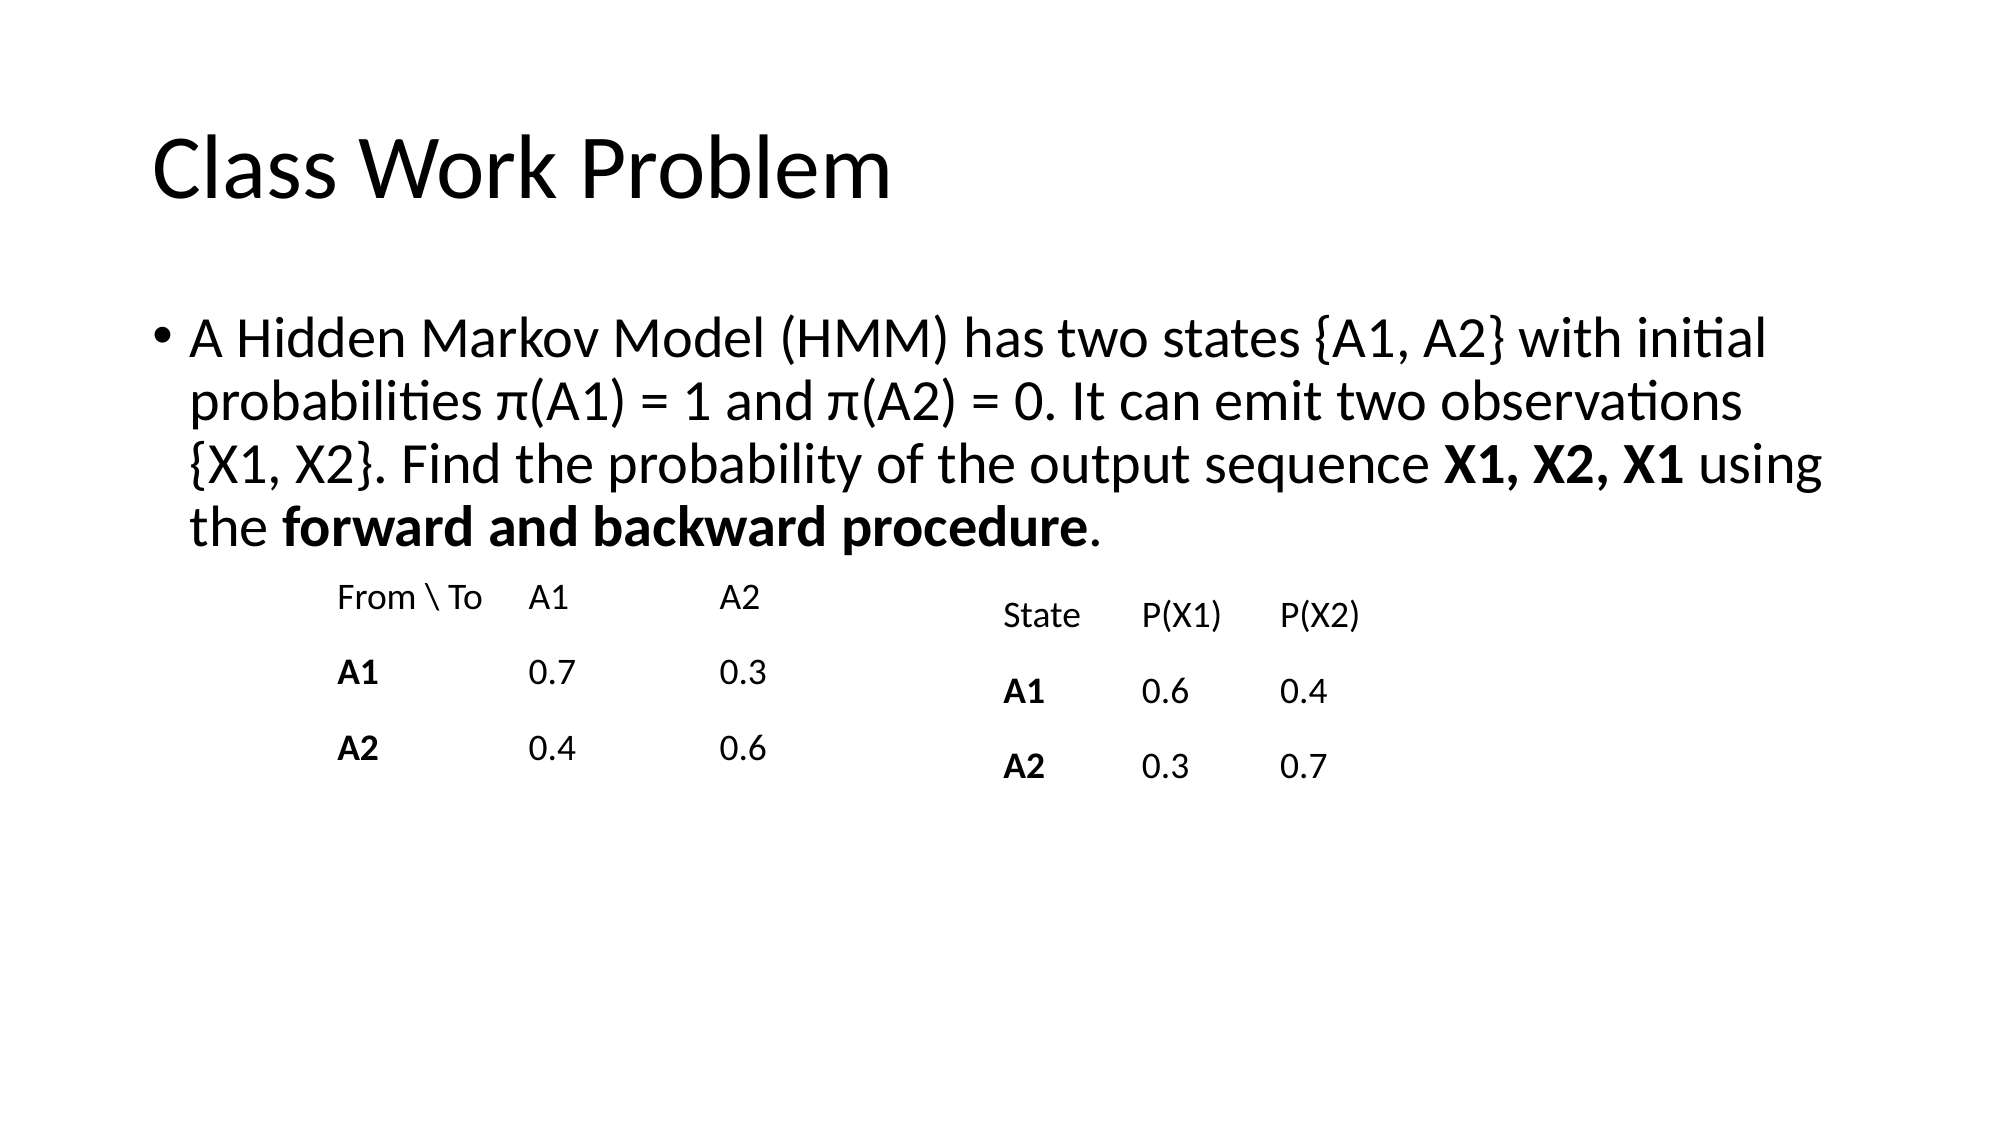

# Class Work Problem
A Hidden Markov Model (HMM) has two states {A1, A2} with initial probabilities π(A1) = 1 and π(A2) = 0. It can emit two observations {X1, X2}. Find the probability of the output sequence X1, X2, X1 using the forward and backward procedure.

| From \ To | A1 | A2 |
| --- | --- | --- |
| A1 | 0.7 | 0.3 |
| A2 | 0.4 | 0.6 |
| State | P(X1) | P(X2) |
| --- | --- | --- |
| A1 | 0.6 | 0.4 |
| A2 | 0.3 | 0.7 |